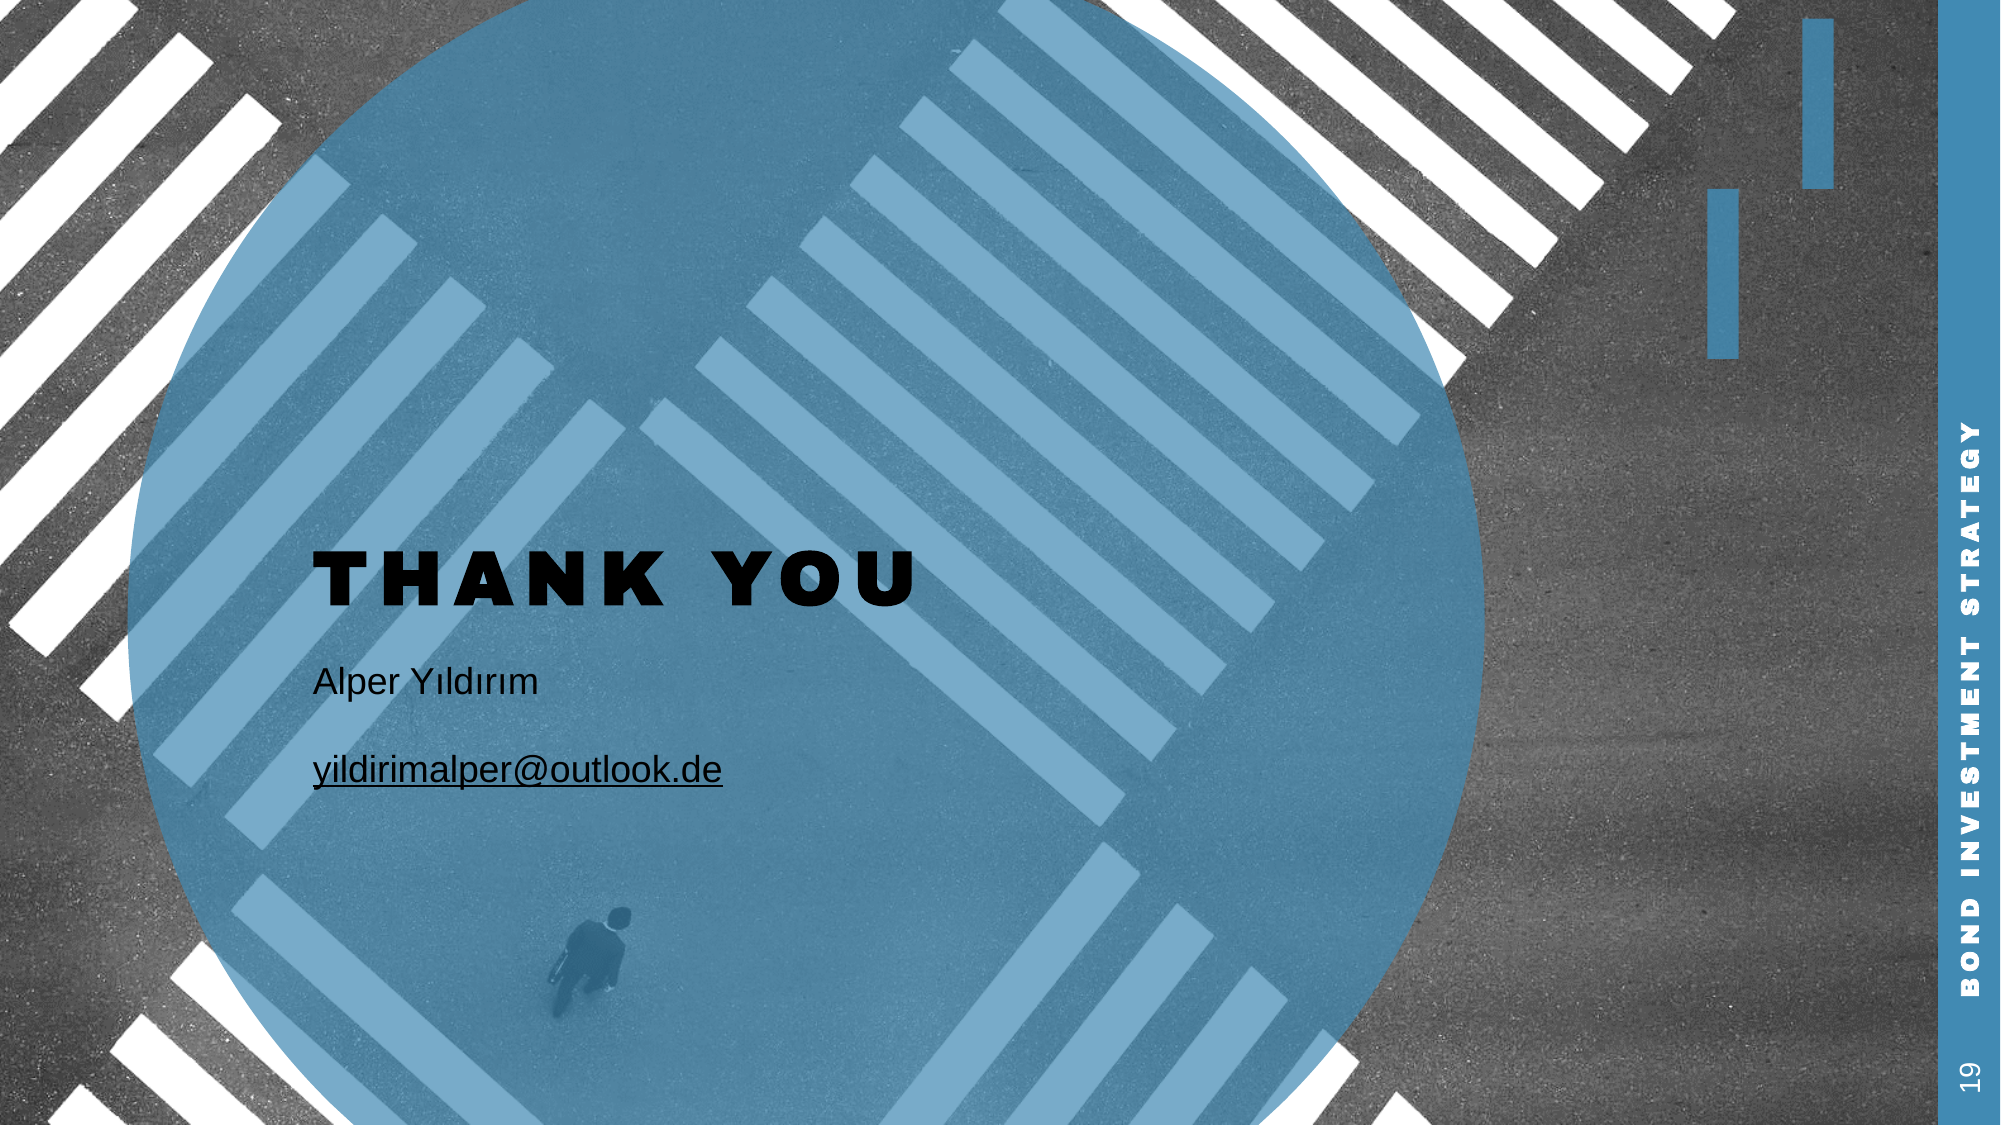

# THANK YOU
Bond investment strategy
Alper Yıldırım
yildirimalper@outlook.de
19